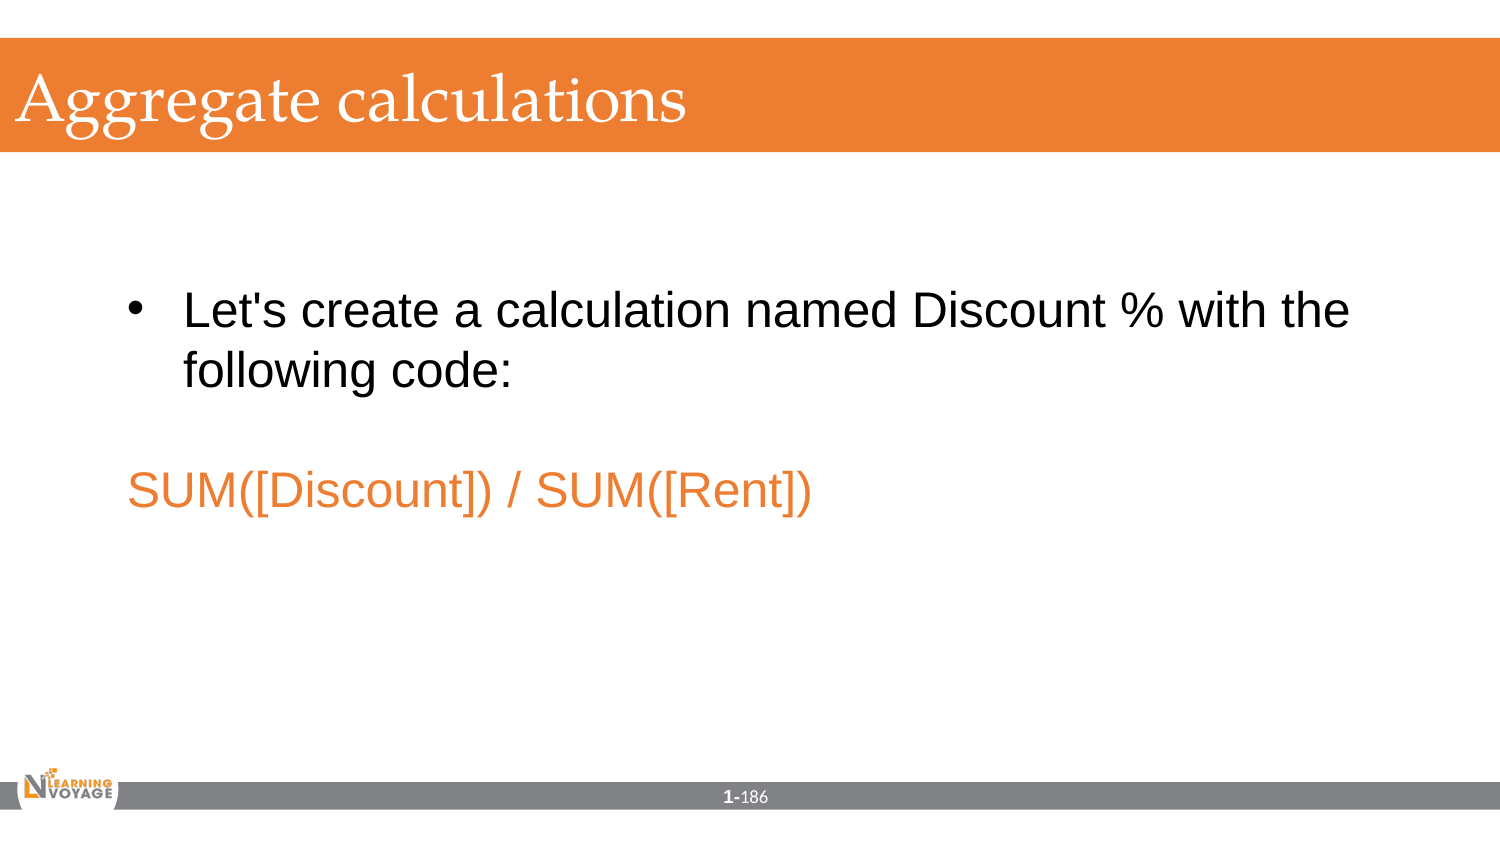

Aggregate calculations
Let's create a calculation named Discount % with the following code:

SUM([Discount]) / SUM([Rent])
1-186